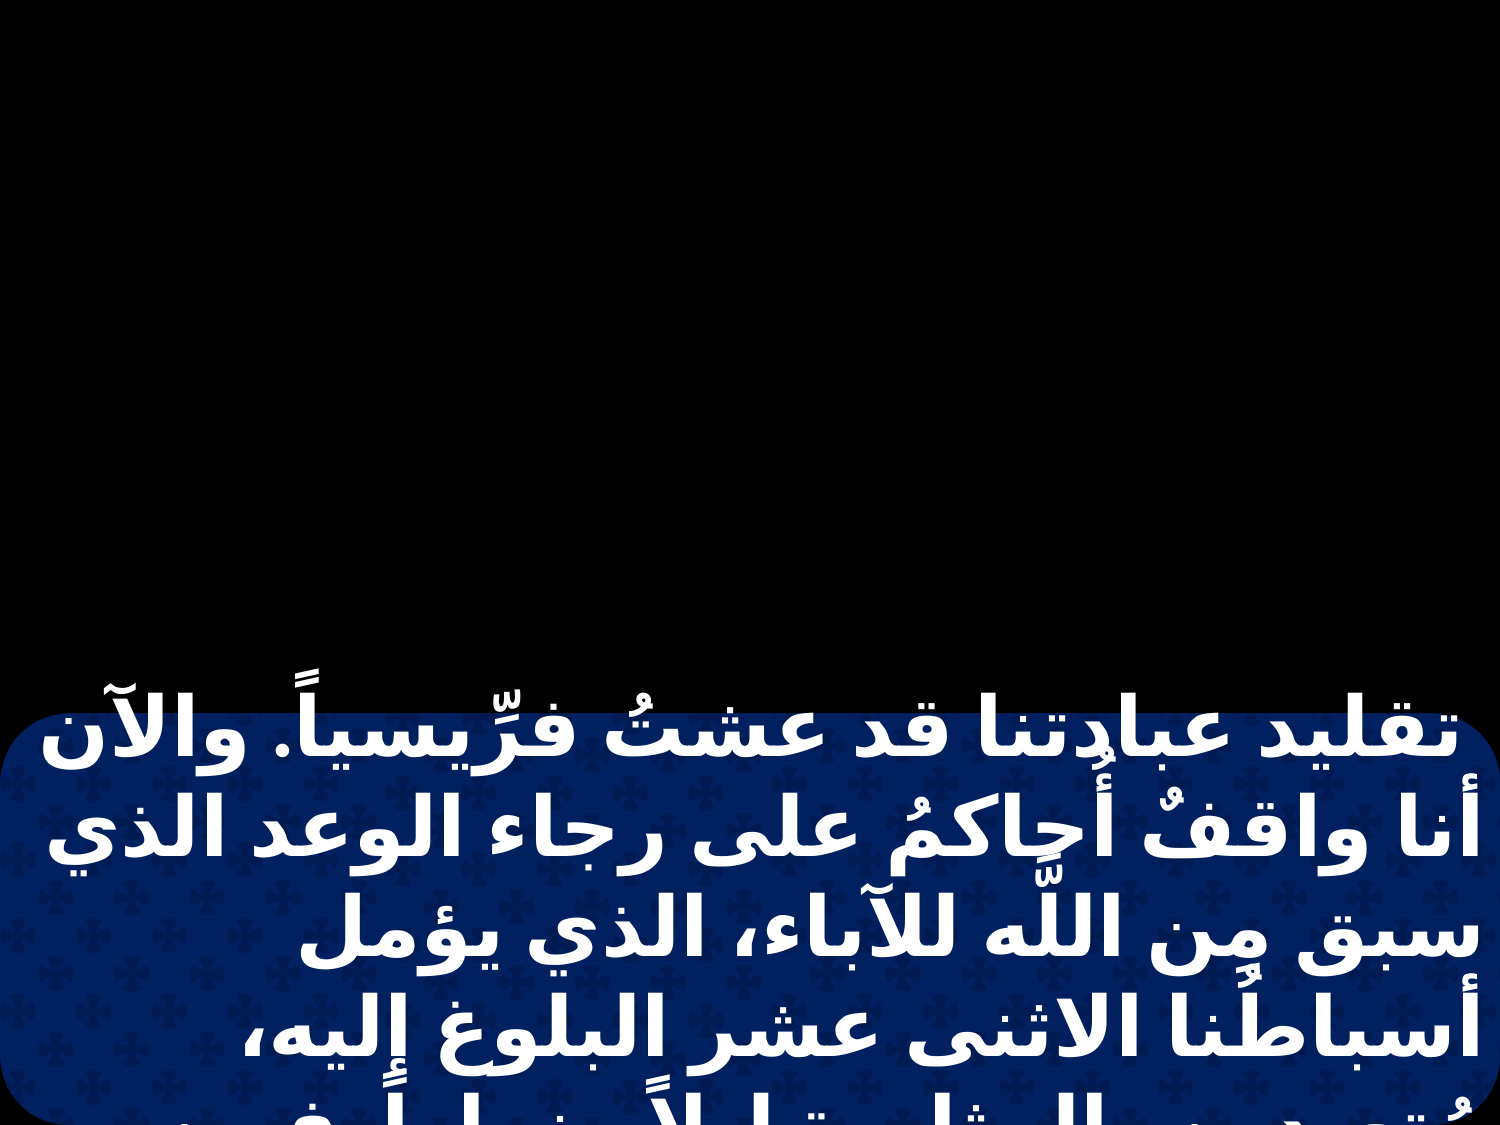

تقليد عبادتنا قد عشتُ فرِّيسياً. والآن أنا واقفٌ أُحاكمُ على رجاء الوعد الذي سبق مِن اللَّه للآباء، الذي يؤمل أسباطُنا الاثنى عشر البلوغ إليه، مُتعبدين بالمثابرة ليلاً ونهاراً. فمِن